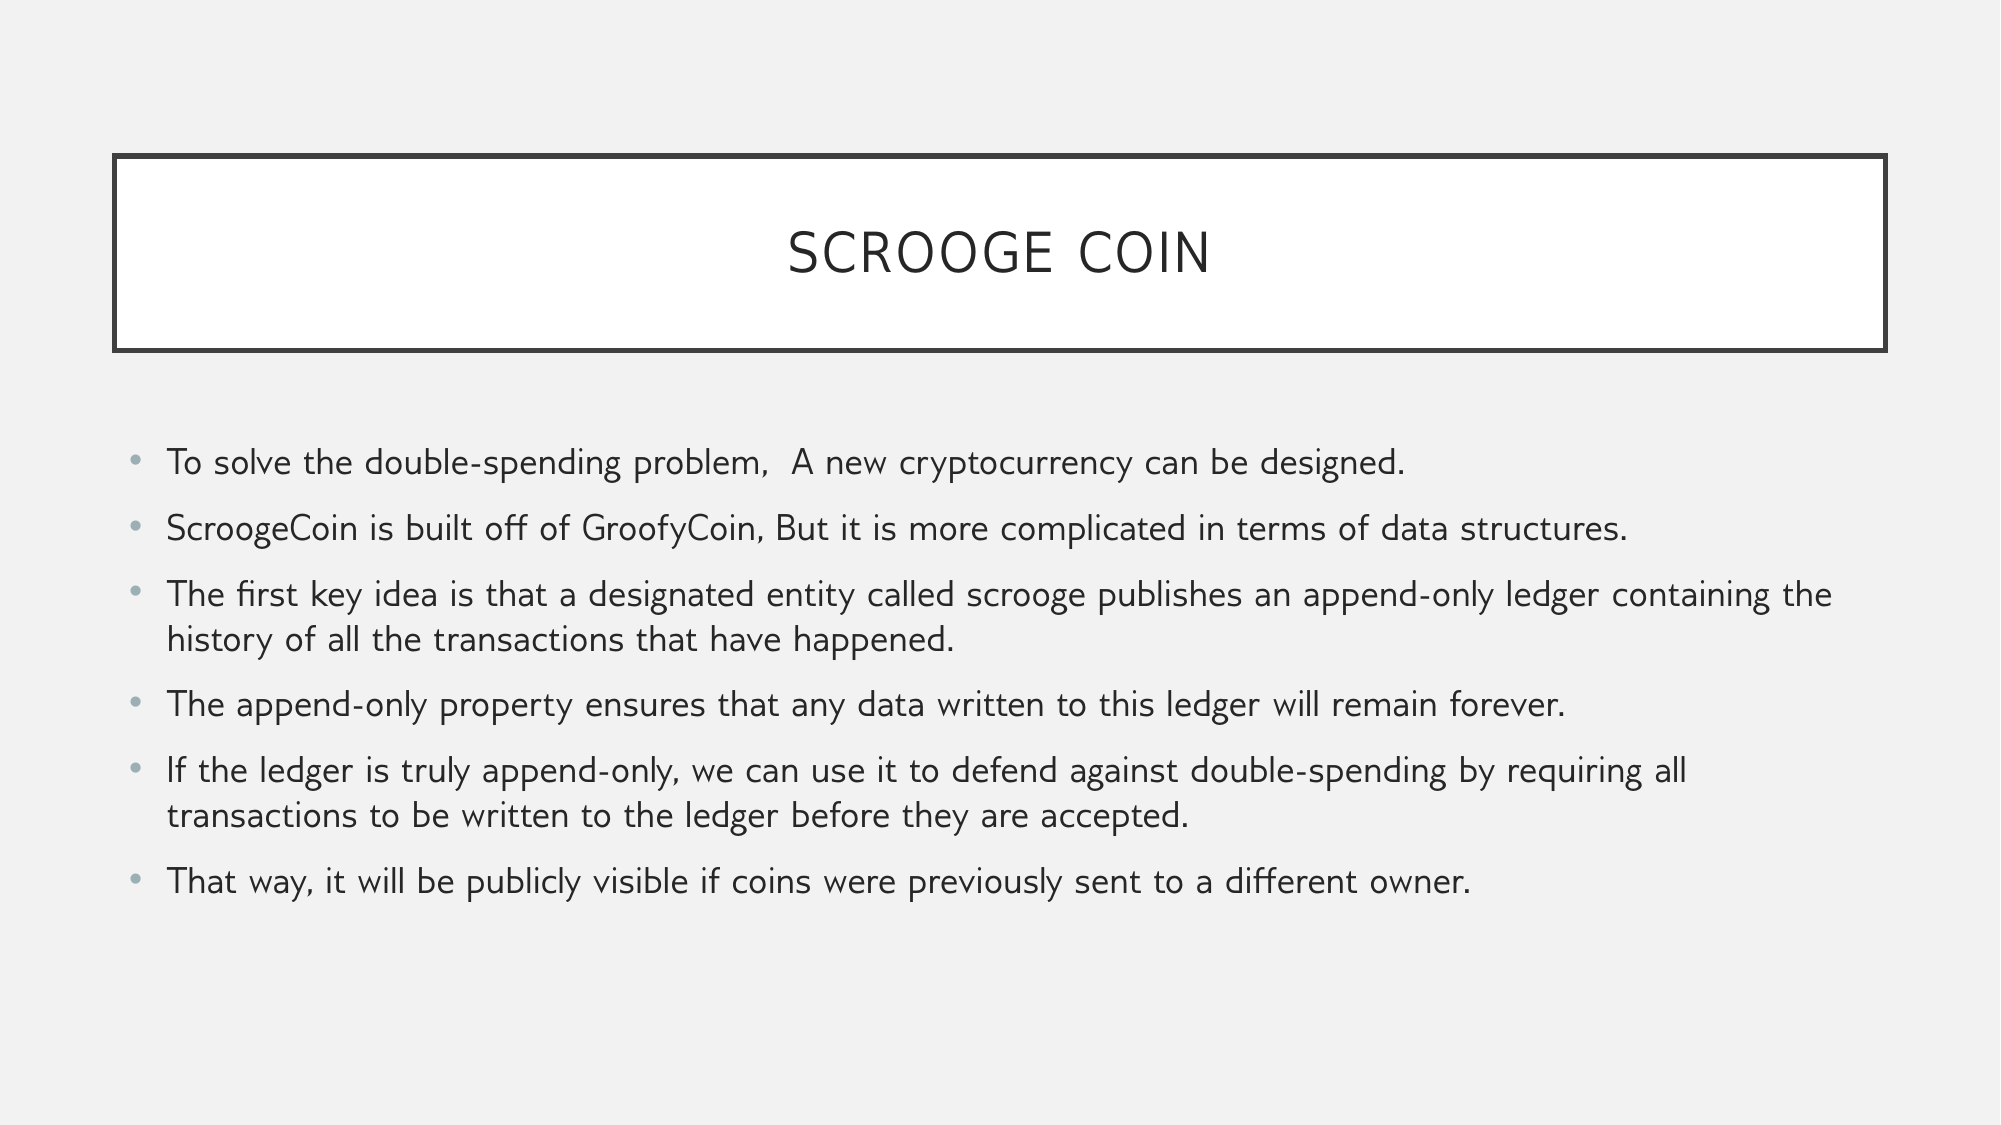

# Scrooge coin
To solve the double-spending problem,  A new cryptocurrency can be designed.
ScroogeCoin is built off of GroofyCoin, But it is more complicated in terms of data structures.
The first key idea is that a designated entity called scrooge publishes an append-only ledger containing the history of all the transactions that have happened.
The append-only property ensures that any data written to this ledger will remain forever.
If the ledger is truly append-only, we can use it to defend against double-spending by requiring all transactions to be written to the ledger before they are accepted.
That way, it will be publicly visible if coins were previously sent to a different owner.